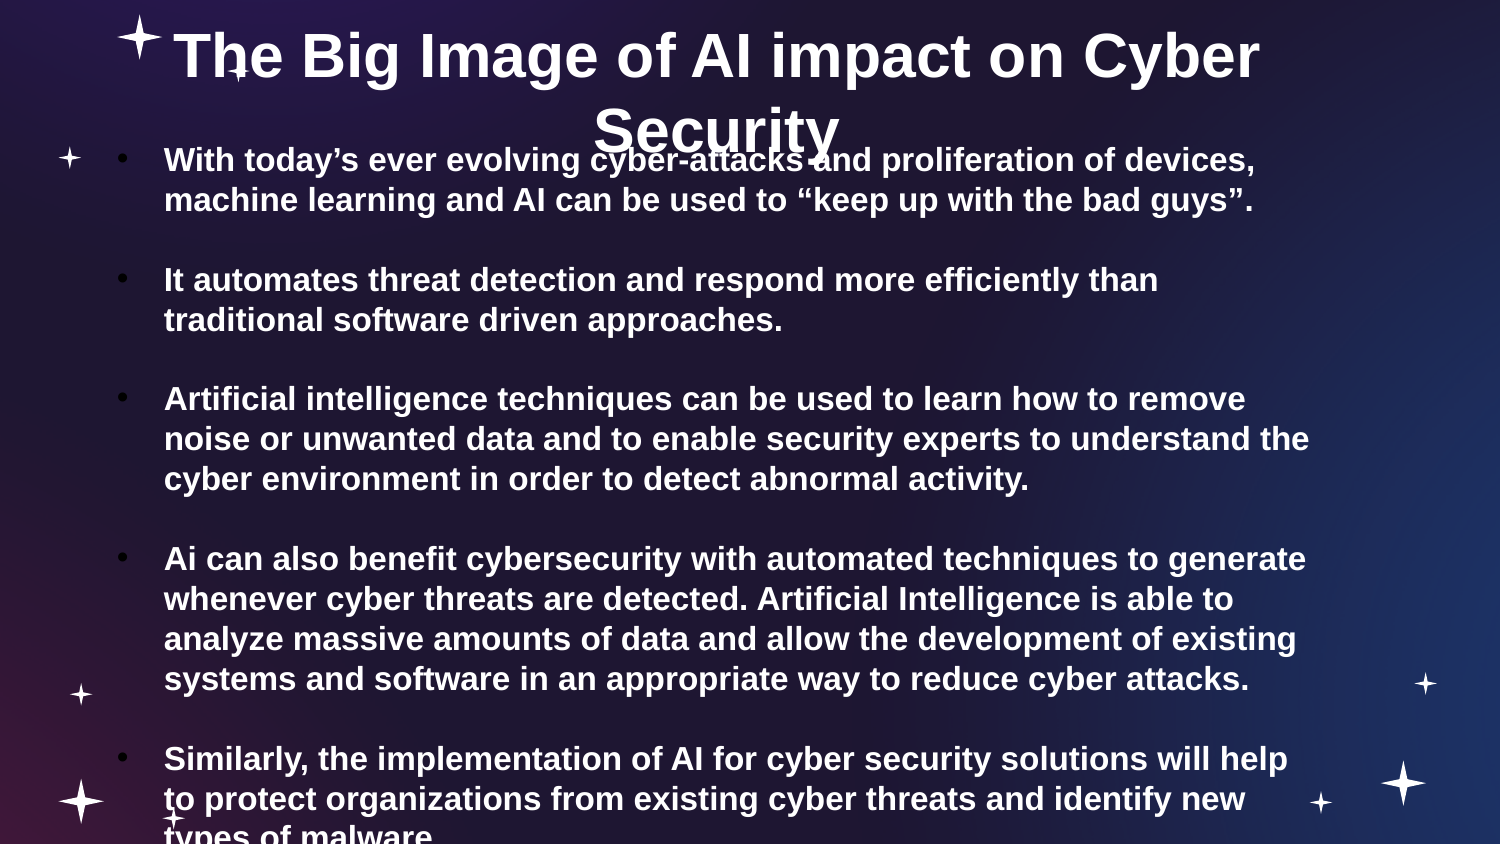

# The Big Image of AI impact on Cyber Security
With today’s ever evolving cyber-attacks and proliferation of devices, machine learning and AI can be used to “keep up with the bad guys”.

It automates threat detection and respond more efficiently than traditional software driven approaches.

Artificial intelligence techniques can be used to learn how to remove noise or unwanted data and to enable security experts to understand the cyber environment in order to detect abnormal activity.

Ai can also benefit cybersecurity with automated techniques to generate whenever cyber threats are detected. Artificial Intelligence is able to analyze massive amounts of data and allow the development of existing systems and software in an appropriate way to reduce cyber attacks.

Similarly, the implementation of AI for cyber security solutions will help to protect organizations from existing cyber threats and identify new types of malware.